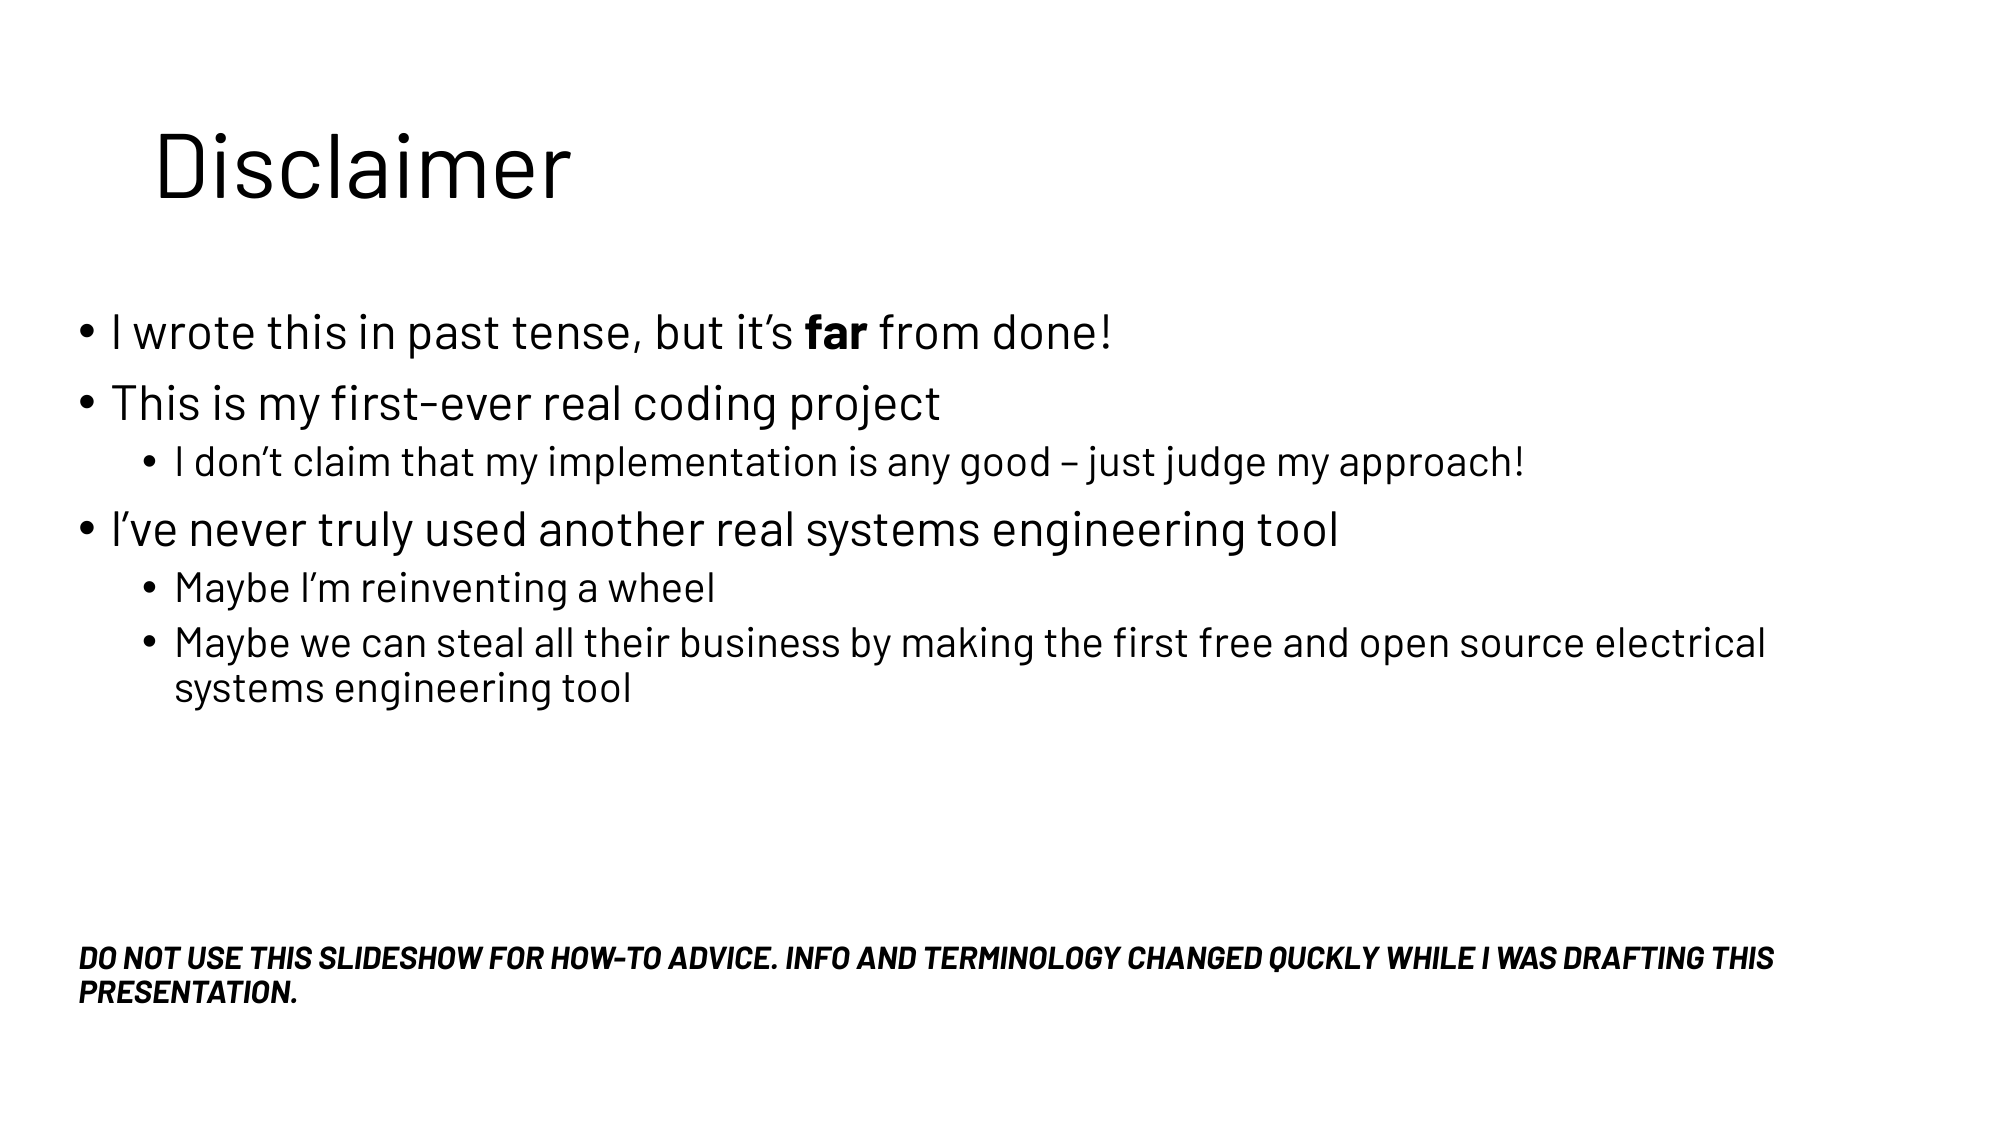

# Disclaimer
I wrote this in past tense, but it’s far from done!
This is my first-ever real coding project
I don’t claim that my implementation is any good – just judge my approach!
I’ve never truly used another real systems engineering tool
Maybe I’m reinventing a wheel
Maybe we can steal all their business by making the first free and open source electrical systems engineering tool

DO NOT USE THIS SLIDESHOW FOR HOW-TO ADVICE. INFO AND TERMINOLOGY CHANGED QUCKLY WHILE I WAS DRAFTING THIS PRESENTATION.